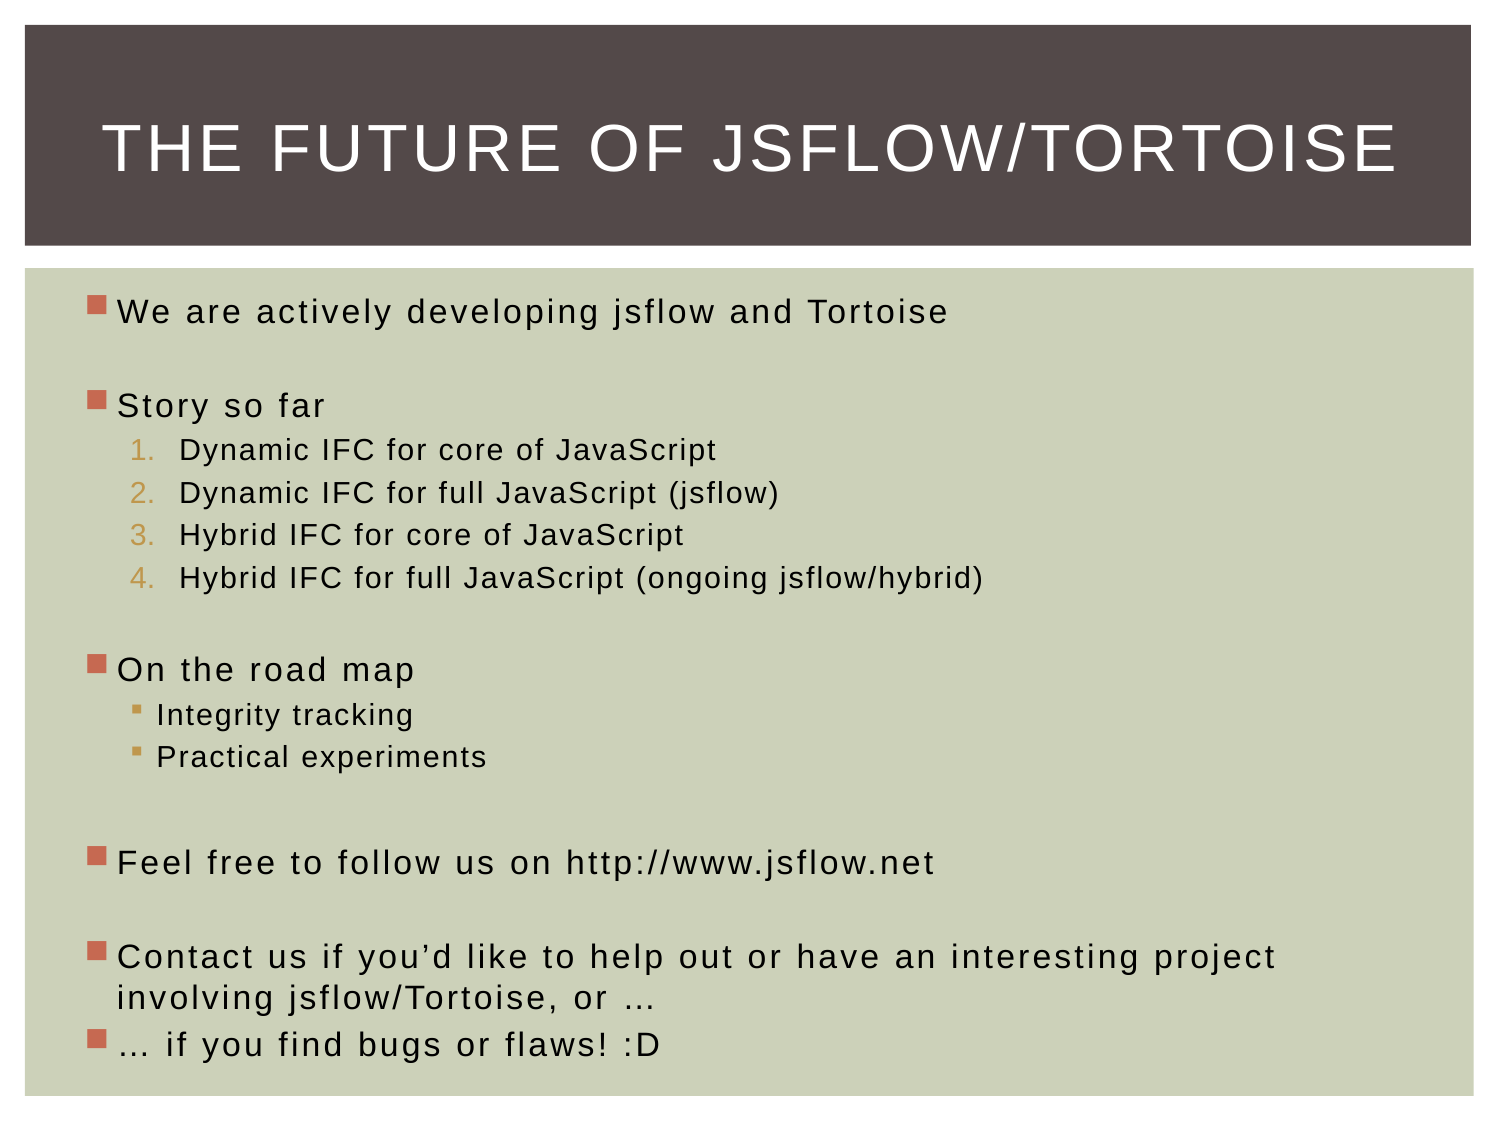

# The future of jsflow/tortoise
We are actively developing jsflow and Tortoise

Story so far
Dynamic IFC for core of JavaScript
Dynamic IFC for full JavaScript (jsflow)
Hybrid IFC for core of JavaScript
Hybrid IFC for full JavaScript (ongoing jsflow/hybrid)

On the road map
Integrity tracking
Practical experiments

Feel free to follow us on http://www.jsflow.net

Contact us if you’d like to help out or have an interesting project involving jsflow/Tortoise, or …
… if you find bugs or flaws! :D